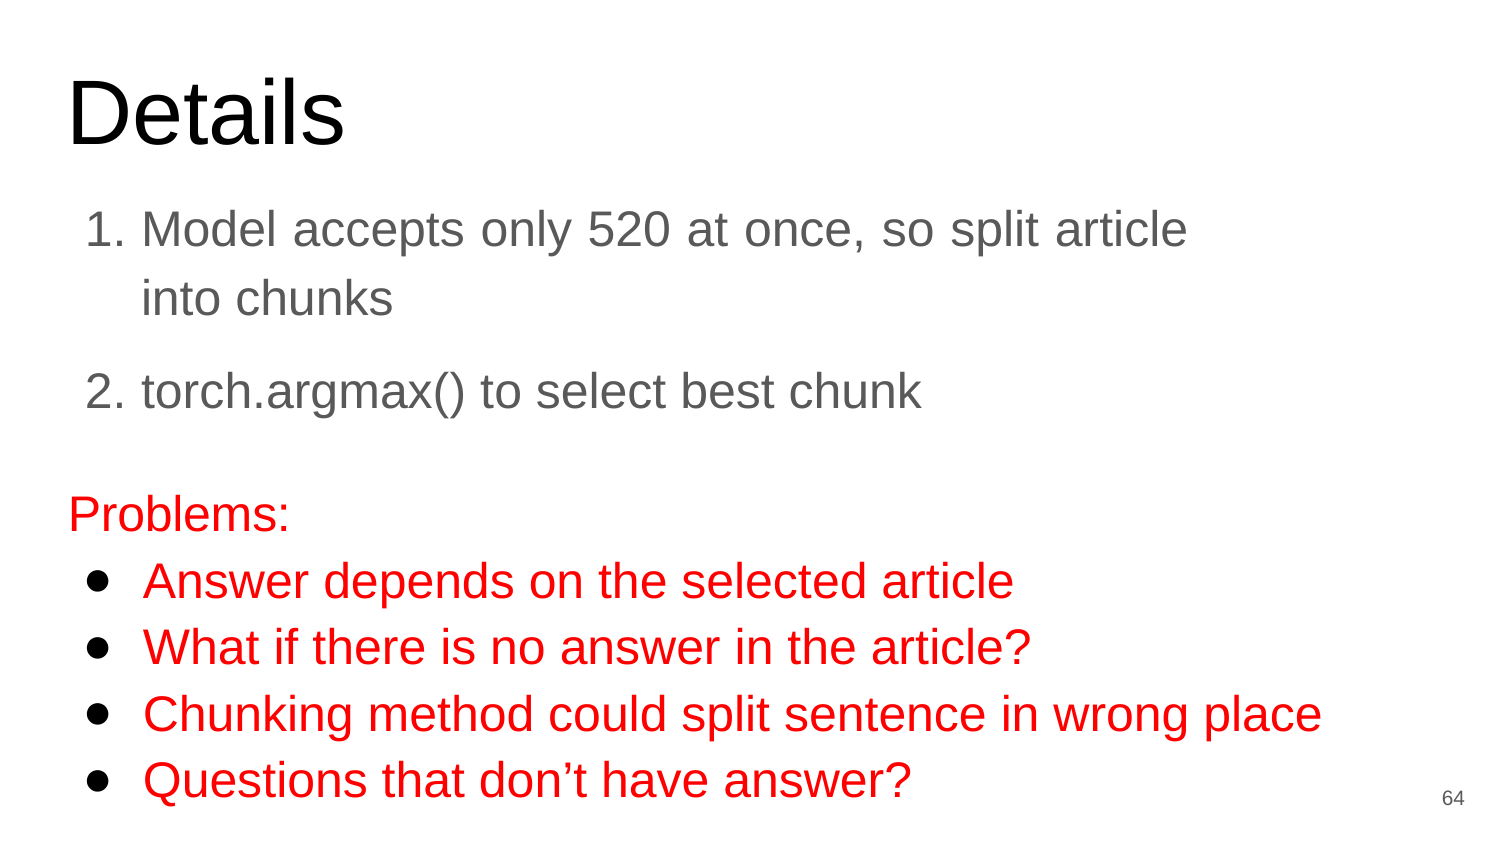

# Details
Model accepts only 520 at once, so split article into chunks
torch.argmax() to select best chunk

Problems:
Answer depends on the selected article
What if there is no answer in the article?
Chunking method could split sentence in wrong place
Questions that don’t have answer?

64